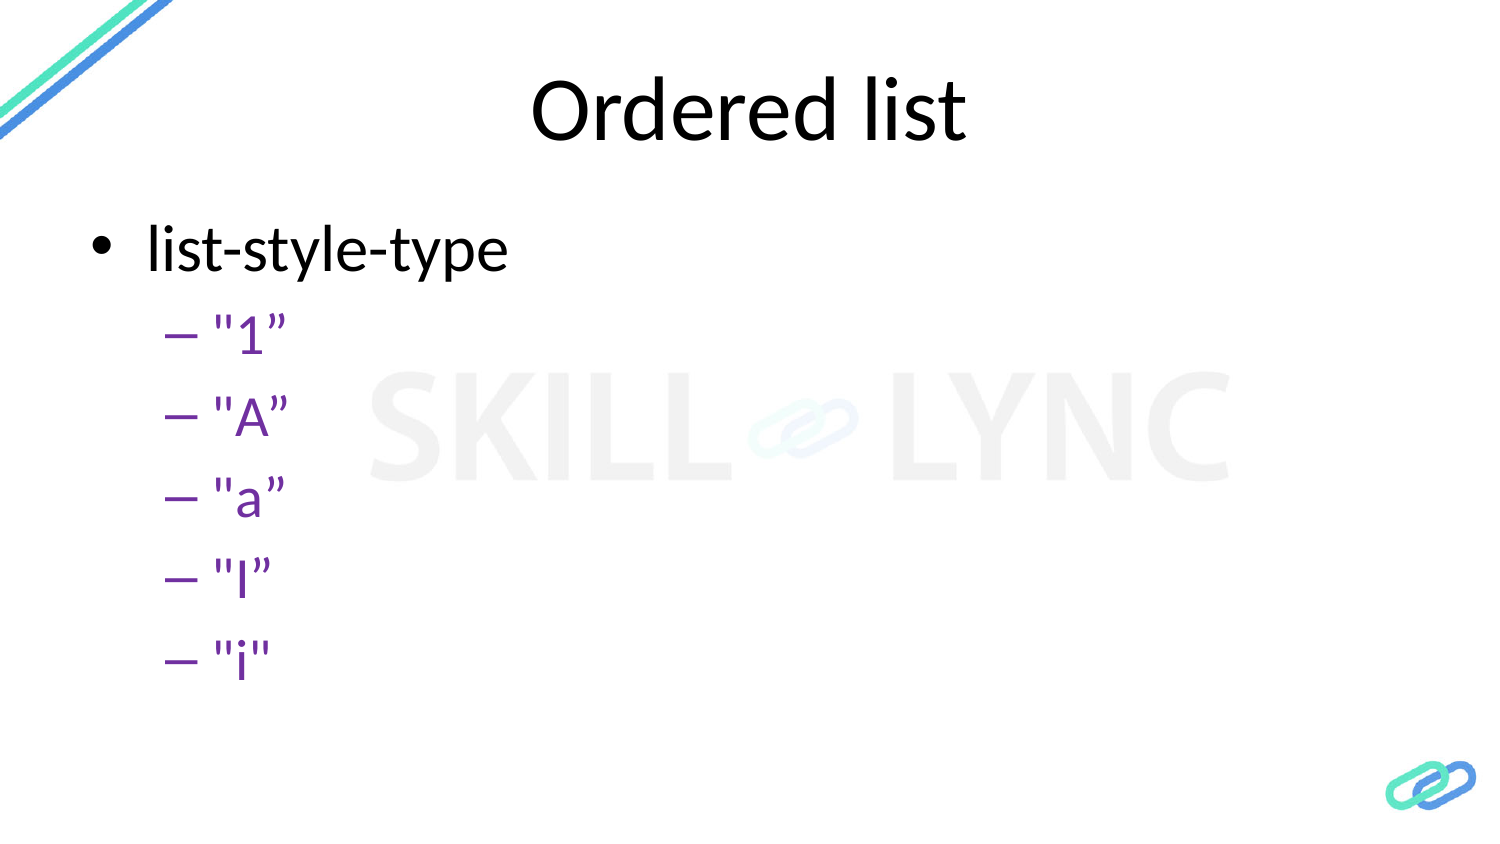

# Ordered list
list-style-type
"1”
"A”
"a”
"I”
"i"